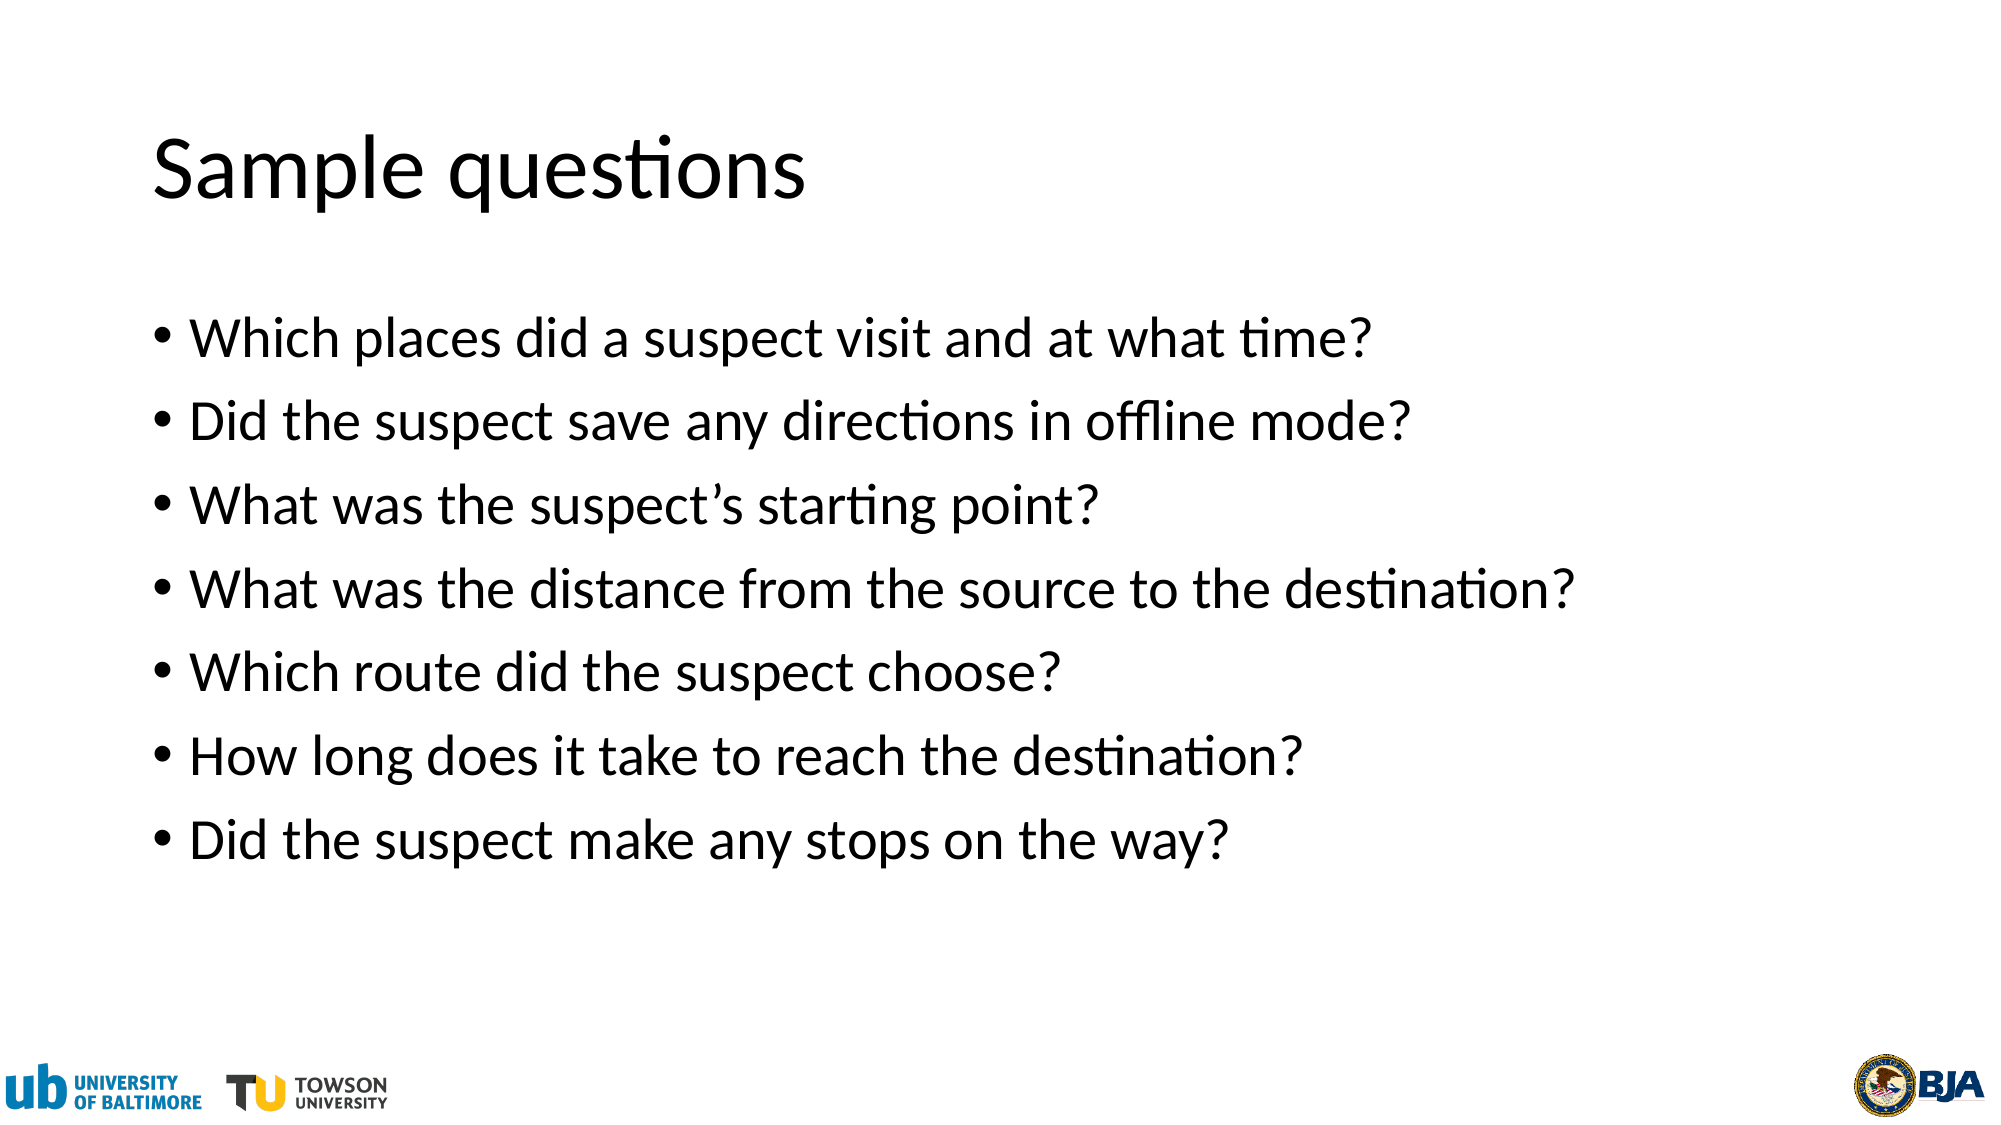

# Sample questions
Which places did a suspect visit and at what time?
Did the suspect save any directions in offline mode?
What was the suspect’s starting point?
What was the distance from the source to the destination?
Which route did the suspect choose?
How long does it take to reach the destination?
Did the suspect make any stops on the way?